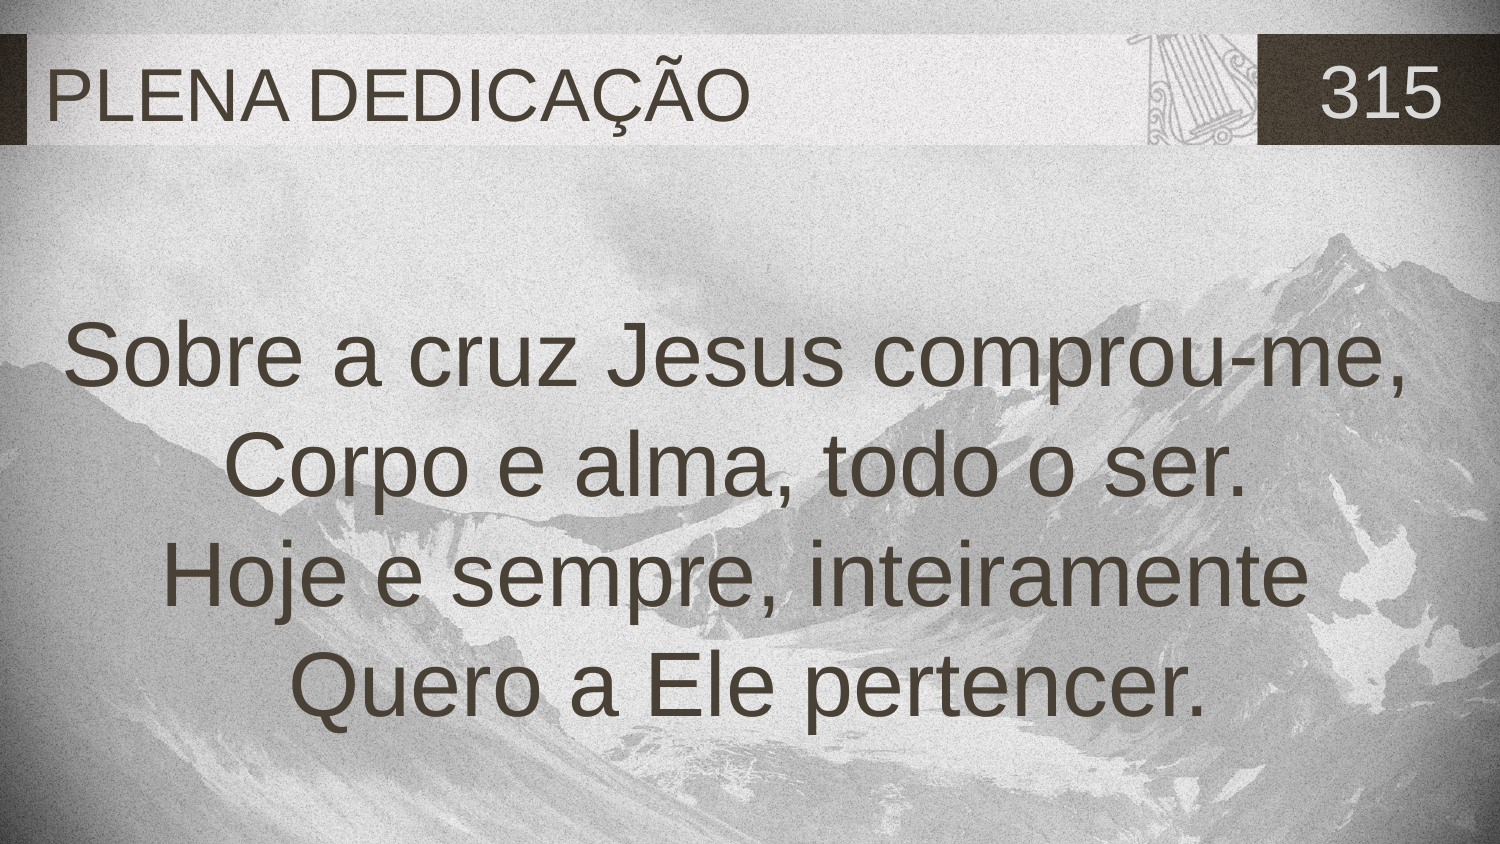

# PLENA DEDICAÇÃO
315
Sobre a cruz Jesus comprou-me,
Corpo e alma, todo o ser.
Hoje e sempre, inteiramente
Quero a Ele pertencer.